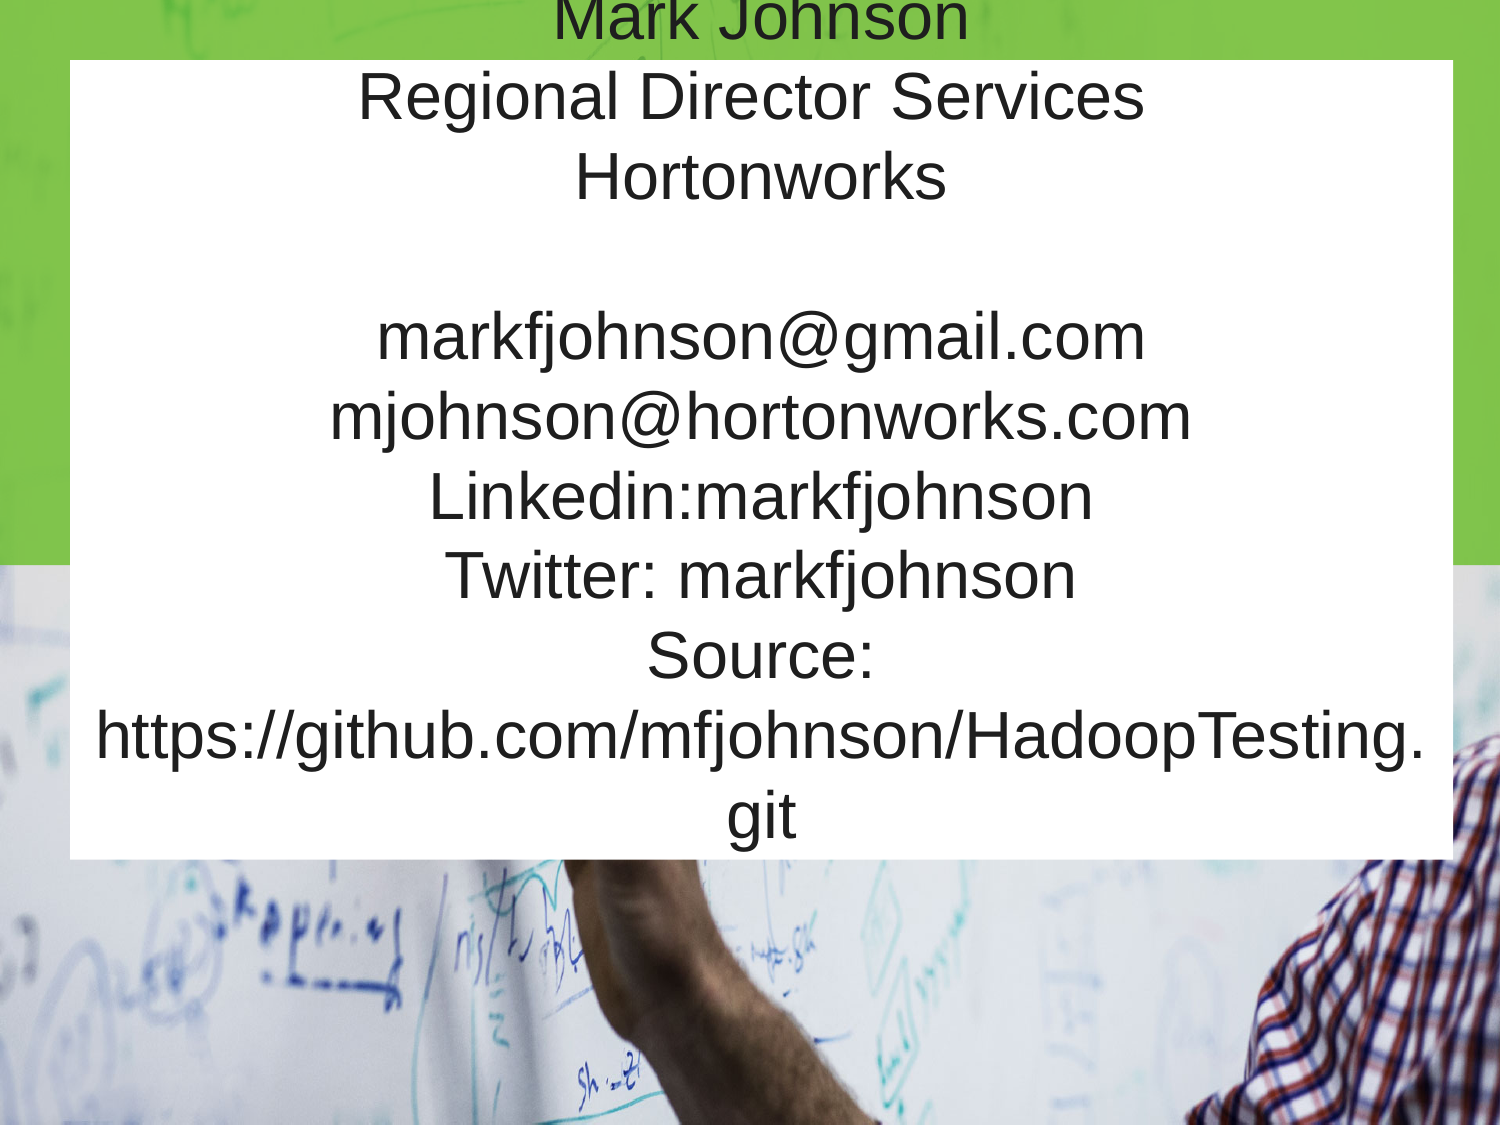

# Mark Johnson Regional Director Services Hortonworks markfjohnson@gmail.com mjohnson@hortonworks.com Linkedin:markfjohnson Twitter: markfjohnson Source: https://github.com/mfjohnson/HadoopTesting.git